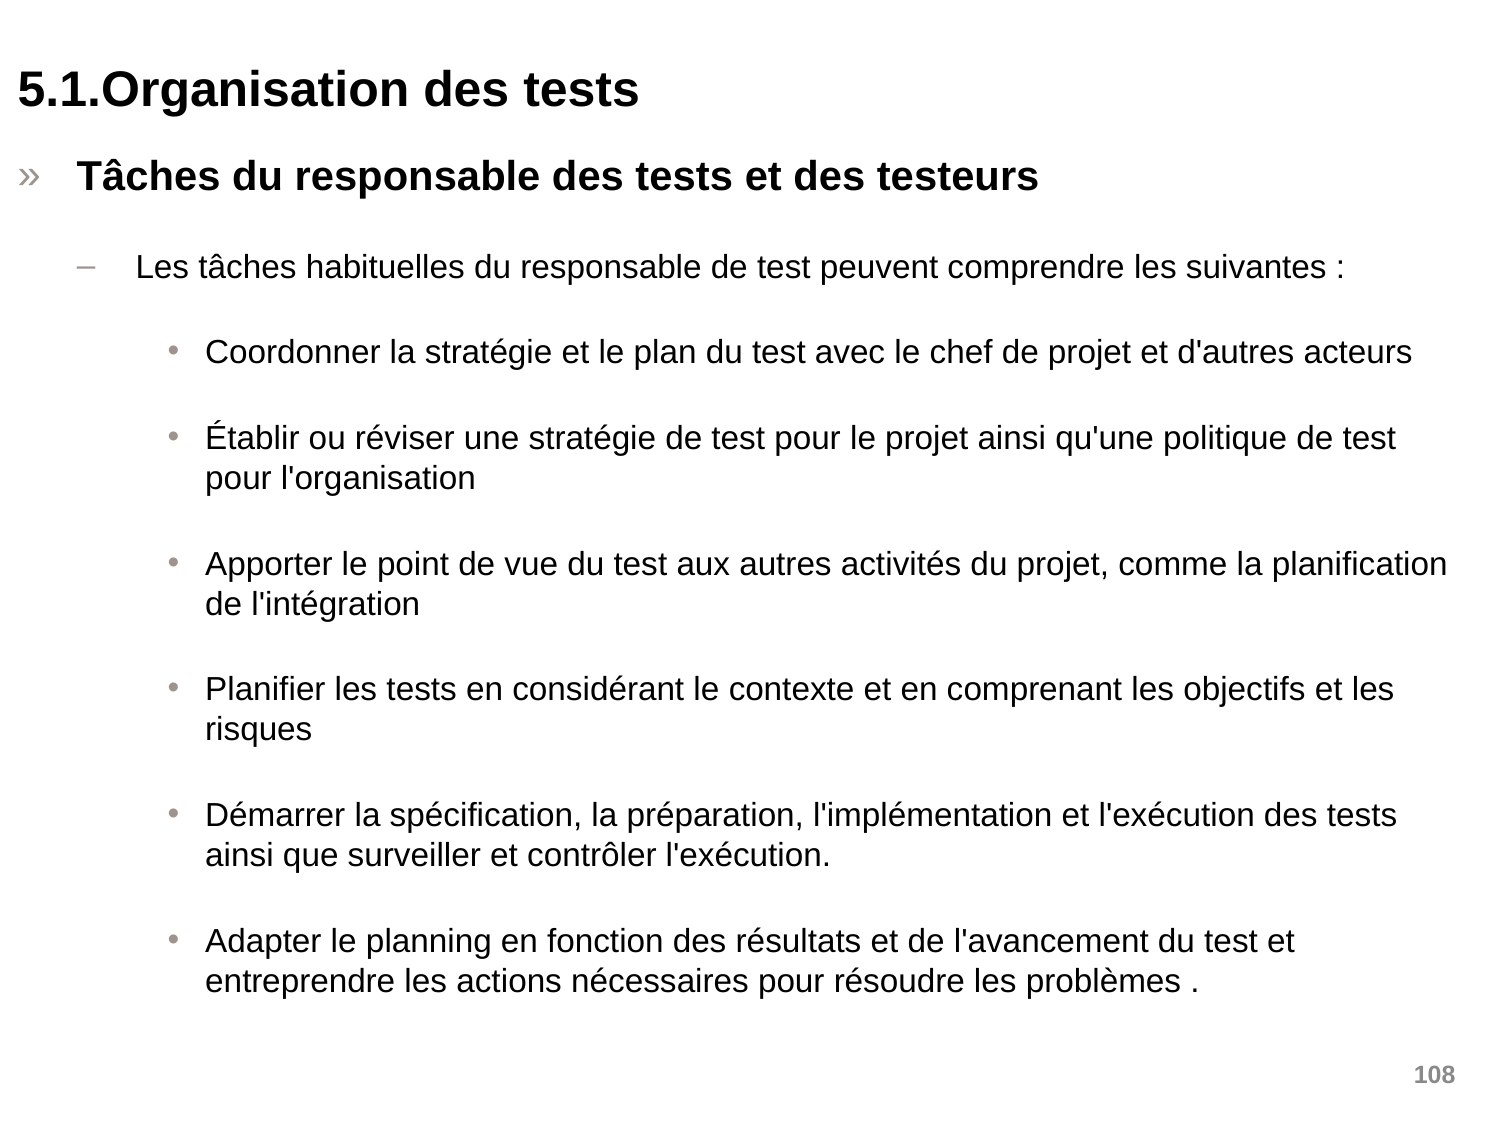

5.1.Organisation des tests
Tâches du responsable des tests et des testeurs
Les tâches habituelles du responsable de test peuvent comprendre les suivantes :
Coordonner la stratégie et le plan du test avec le chef de projet et d'autres acteurs
Établir ou réviser une stratégie de test pour le projet ainsi qu'une politique de test pour l'organisation
Apporter le point de vue du test aux autres activités du projet, comme la planification de l'intégration
Planifier les tests en considérant le contexte et en comprenant les objectifs et les risques
Démarrer la spécification, la préparation, l'implémentation et l'exécution des tests ainsi que surveiller et contrôler l'exécution.
Adapter le planning en fonction des résultats et de l'avancement du test et entreprendre les actions nécessaires pour résoudre les problèmes .
108